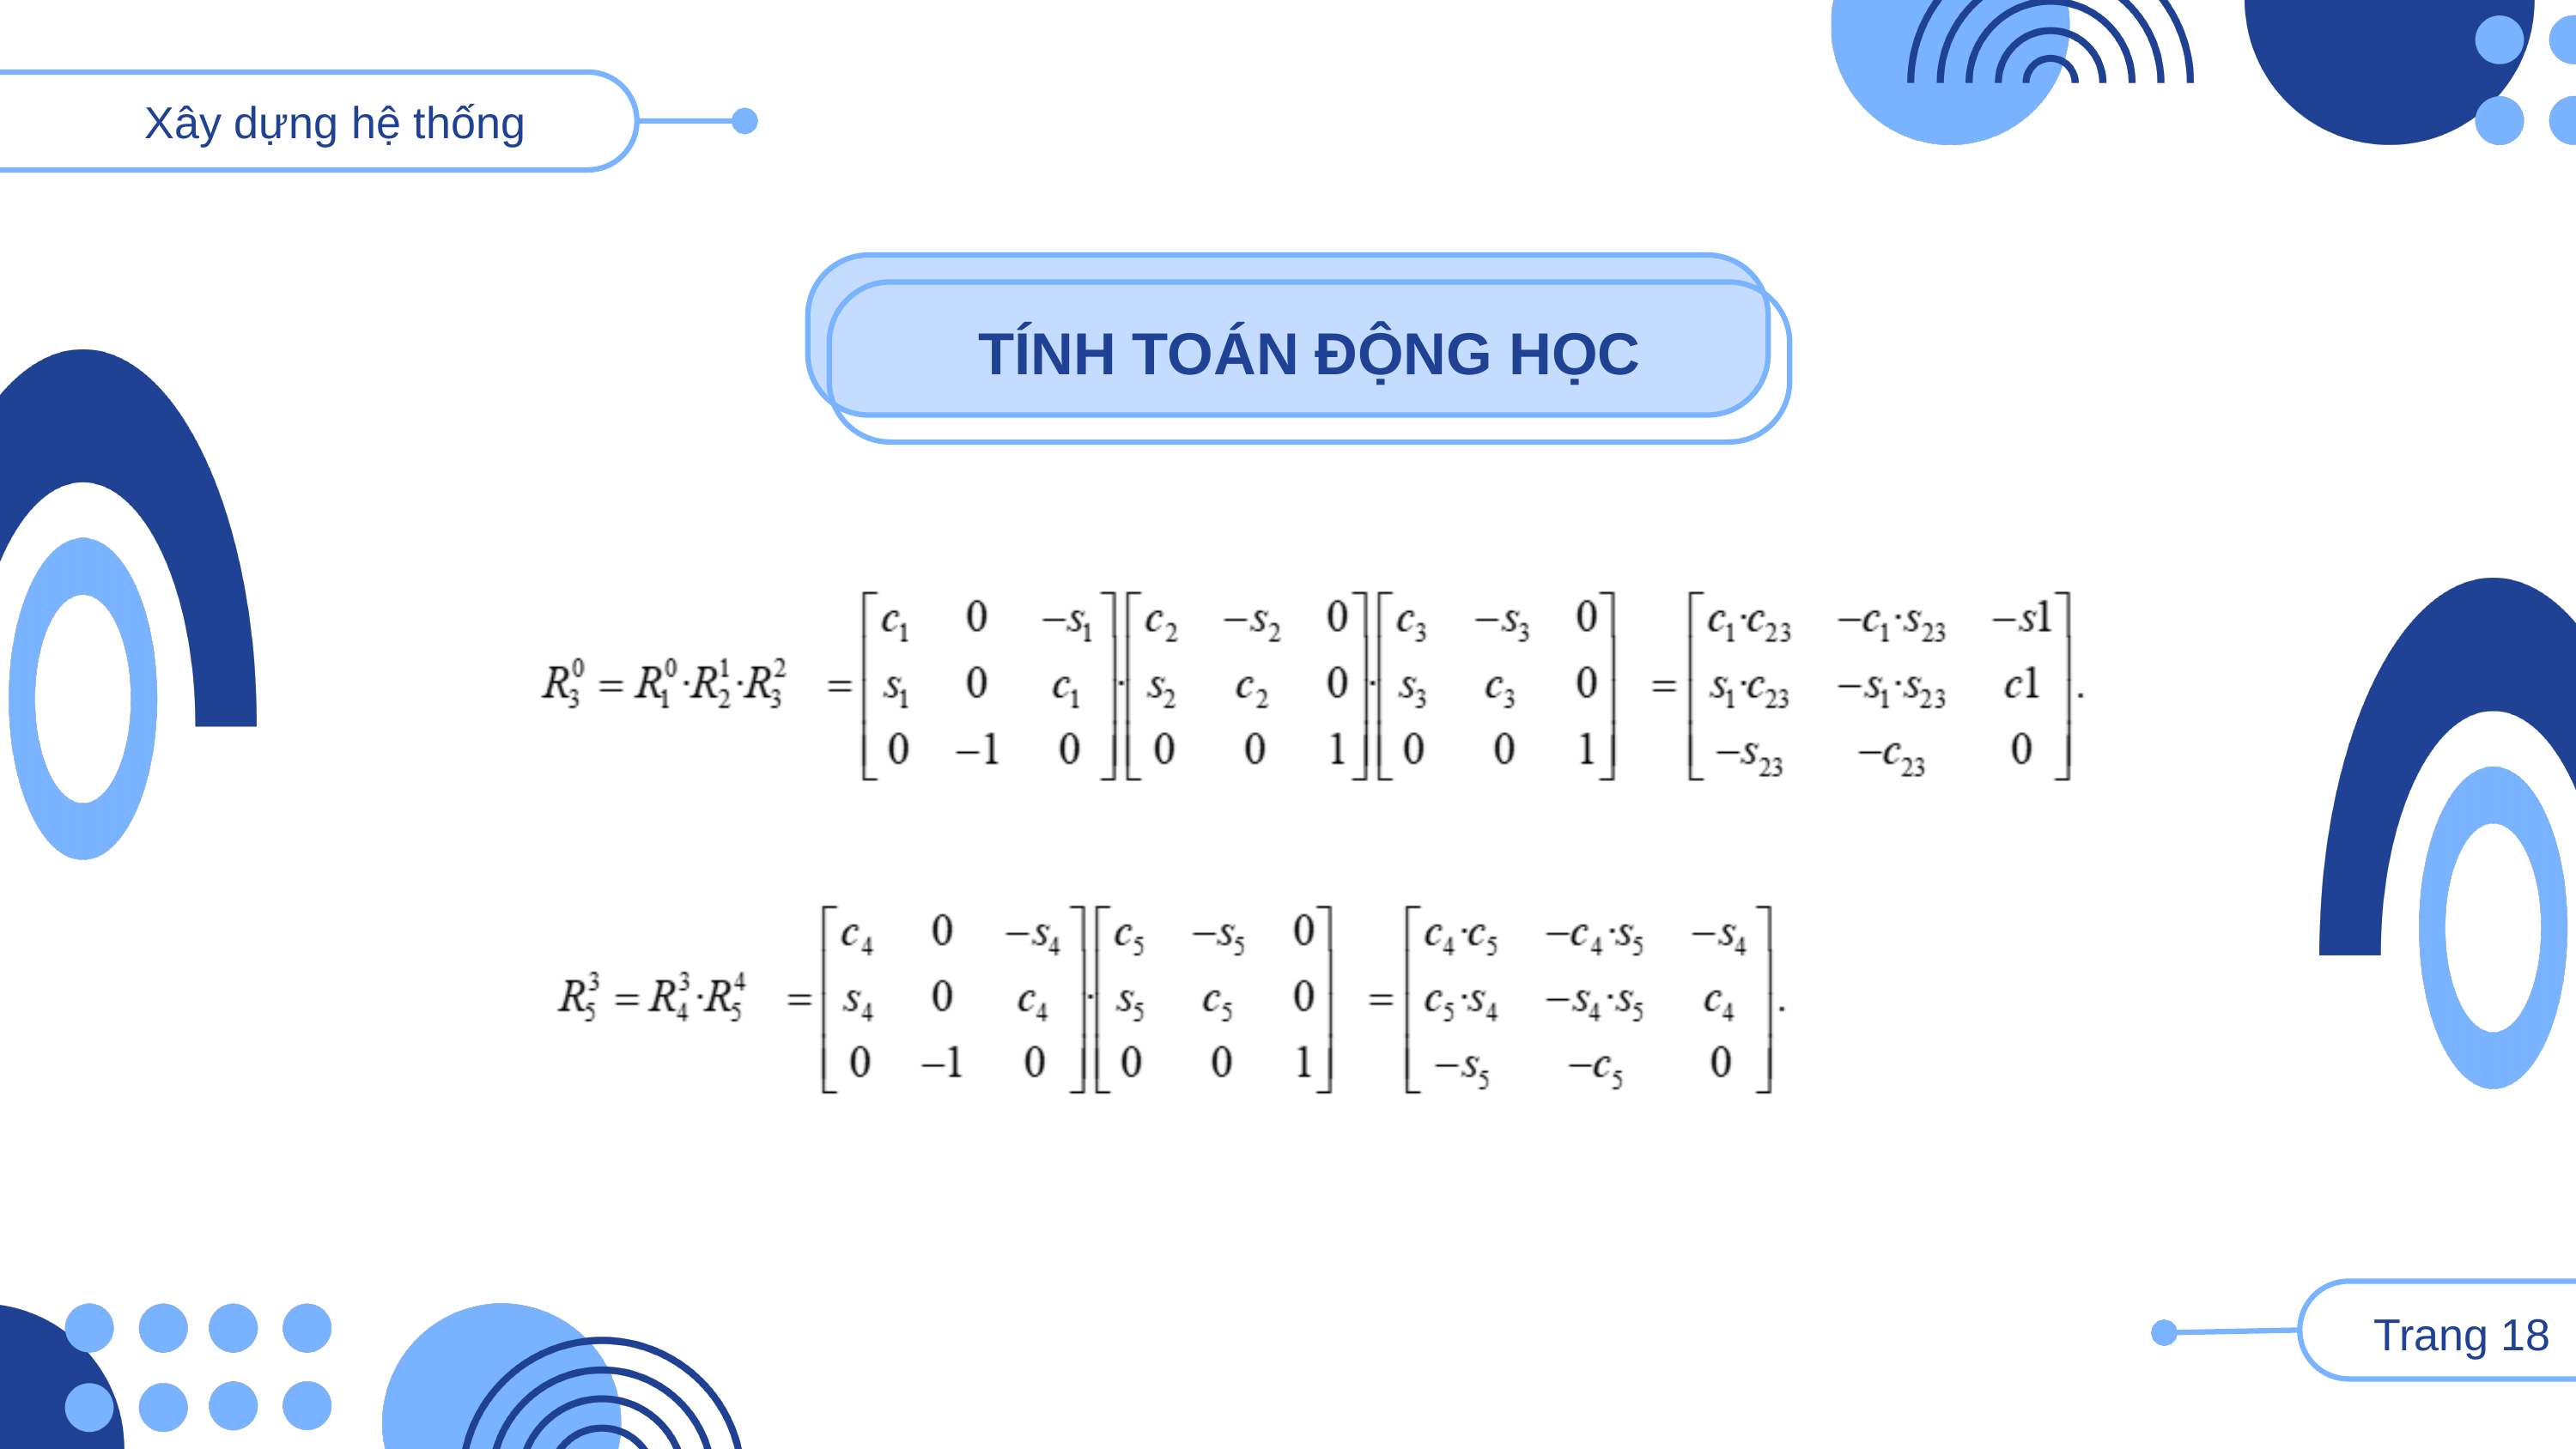

Xây dựng hệ thống

TÍNH TOÁN ĐỘNG HỌC

 Trang 18